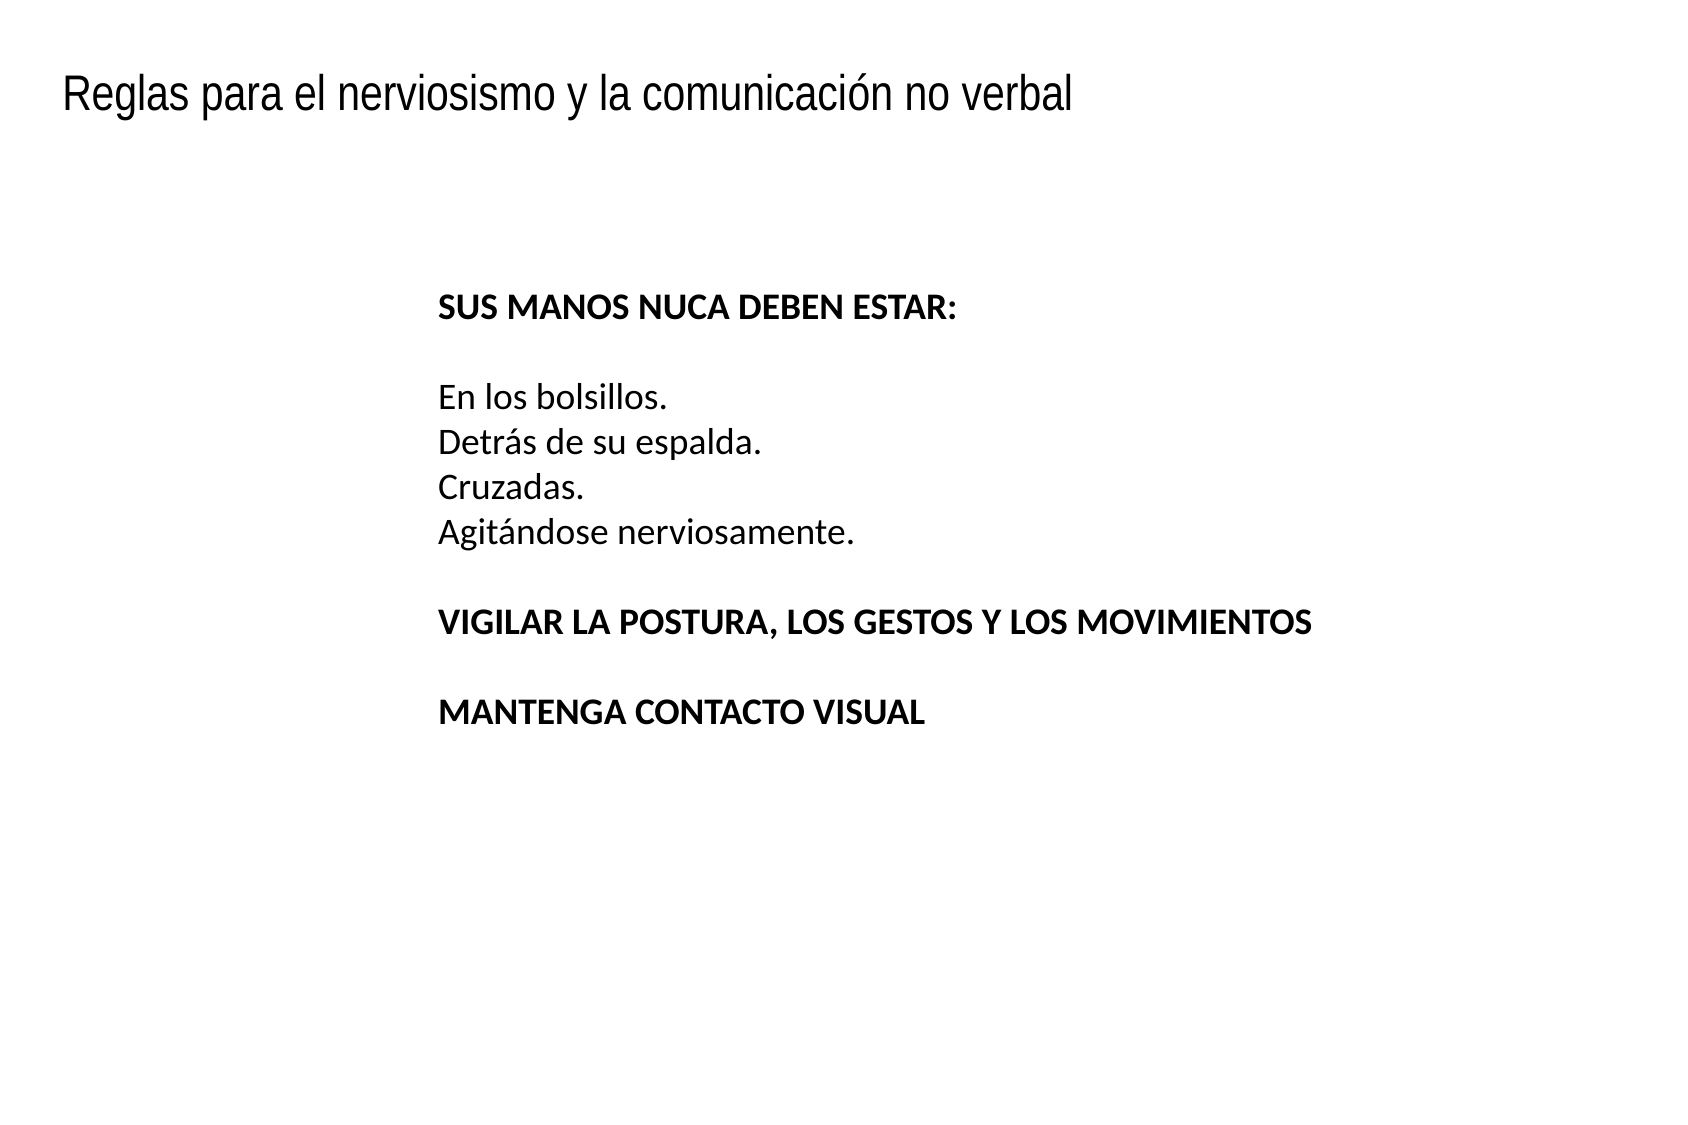

# Reglas para el nerviosismo y la comunicación no verbal
SUS MANOS NUCA DEBEN ESTAR:

En los bolsillos.
Detrás de su espalda.
Cruzadas.
Agitándose nerviosamente.

VIGILAR LA POSTURA, LOS GESTOS Y LOS MOVIMIENTOS

MANTENGA CONTACTO VISUAL